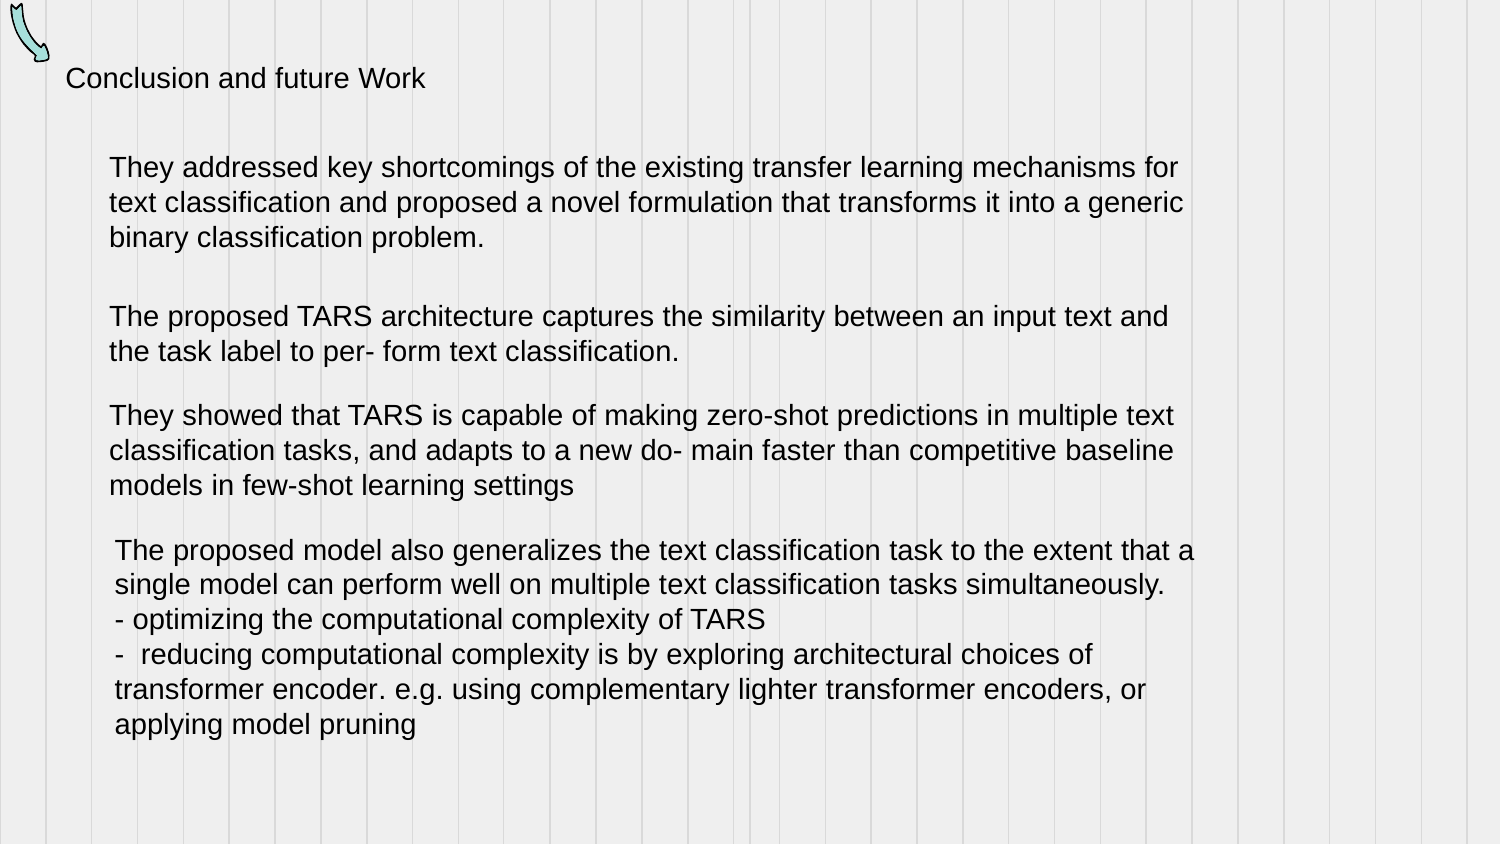

Conclusion and future Work
They addressed key shortcomings of the existing transfer learning mechanisms for text classification and proposed a novel formulation that transforms it into a generic binary classification problem.
The proposed TARS architecture captures the similarity between an input text and the task label to per- form text classification.
They showed that TARS is capable of making zero-shot predictions in multiple text classification tasks, and adapts to a new do- main faster than competitive baseline models in few-shot learning settings
The proposed model also generalizes the text classification task to the extent that a single model can perform well on multiple text classification tasks simultaneously.
- optimizing the computational complexity of TARS
-  reducing computational complexity is by exploring architectural choices of transformer encoder. e.g. using complementary lighter transformer encoders, or applying model pruning